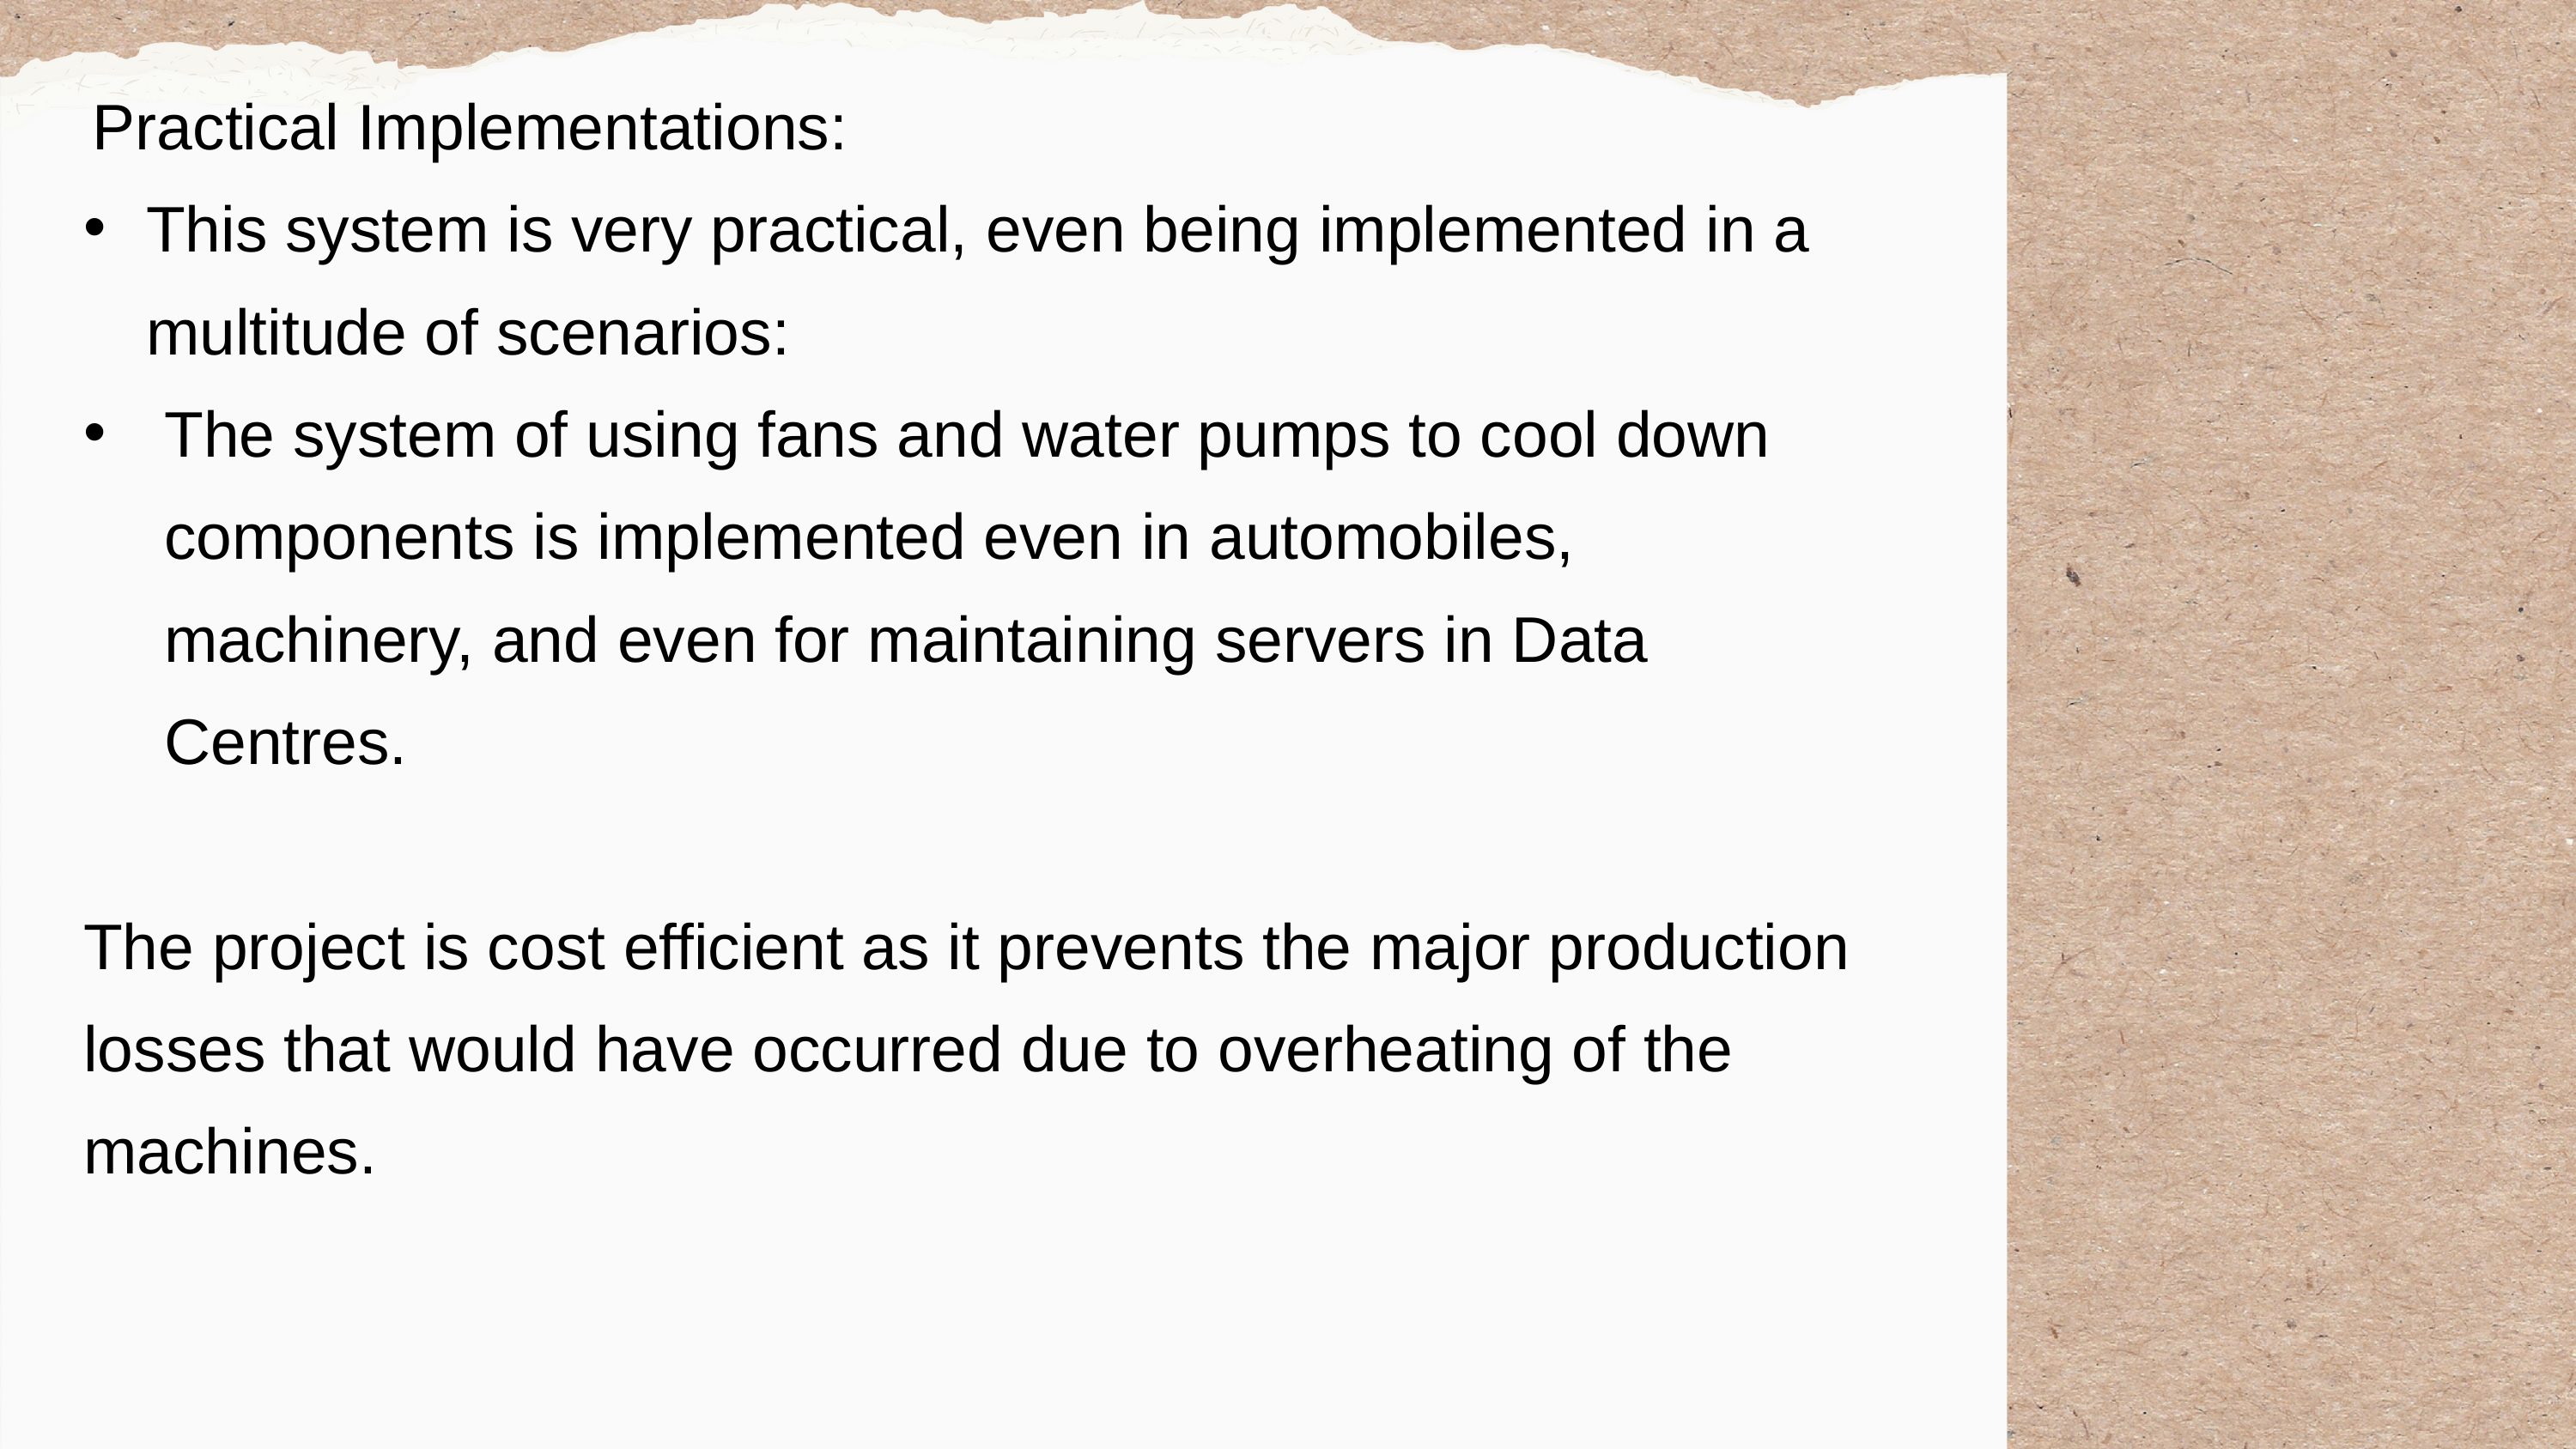

Practical Implementations:
This system is very practical, even being implemented in a multitude of scenarios:
The system of using fans and water pumps to cool down components is implemented even in automobiles, machinery, and even for maintaining servers in Data Centres.

The project is cost efficient as it prevents the major production losses that would have occurred due to overheating of the machines.